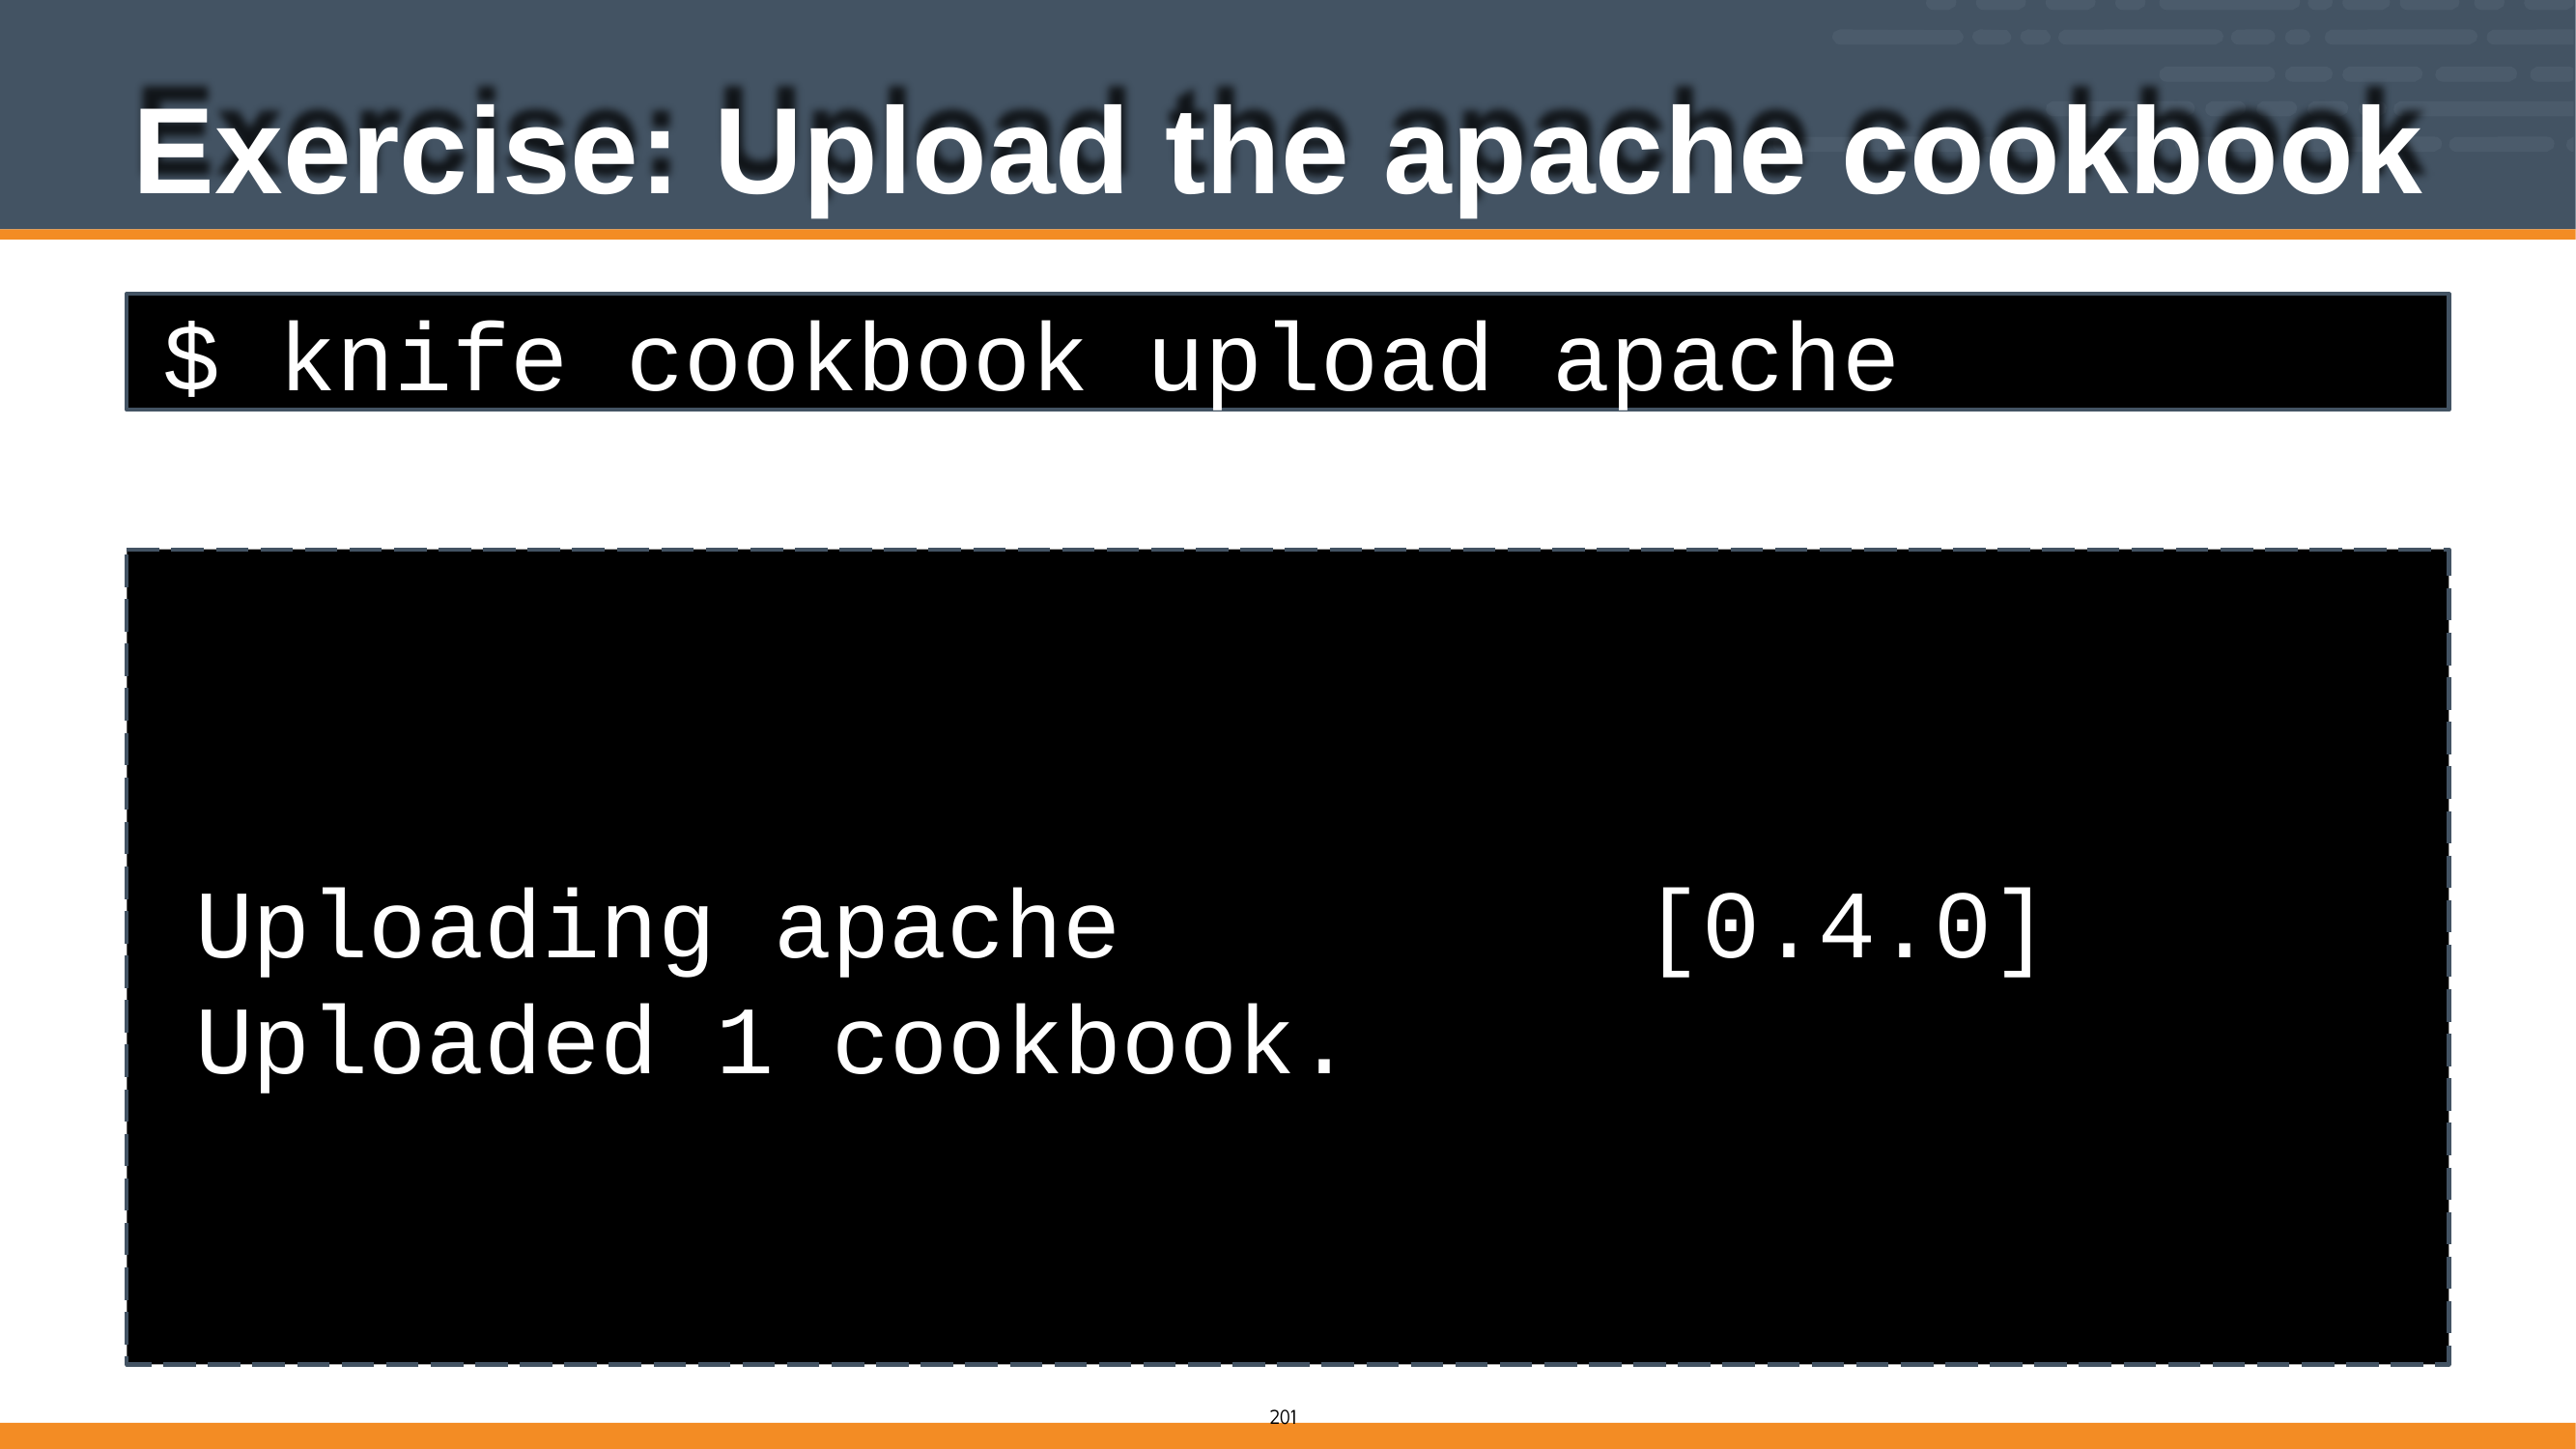

# Exercise: Upload the apache cookbook

$ knife cookbook upload apache

Uploading apache Uploaded 1 cookbook.
[0.4.0]
201